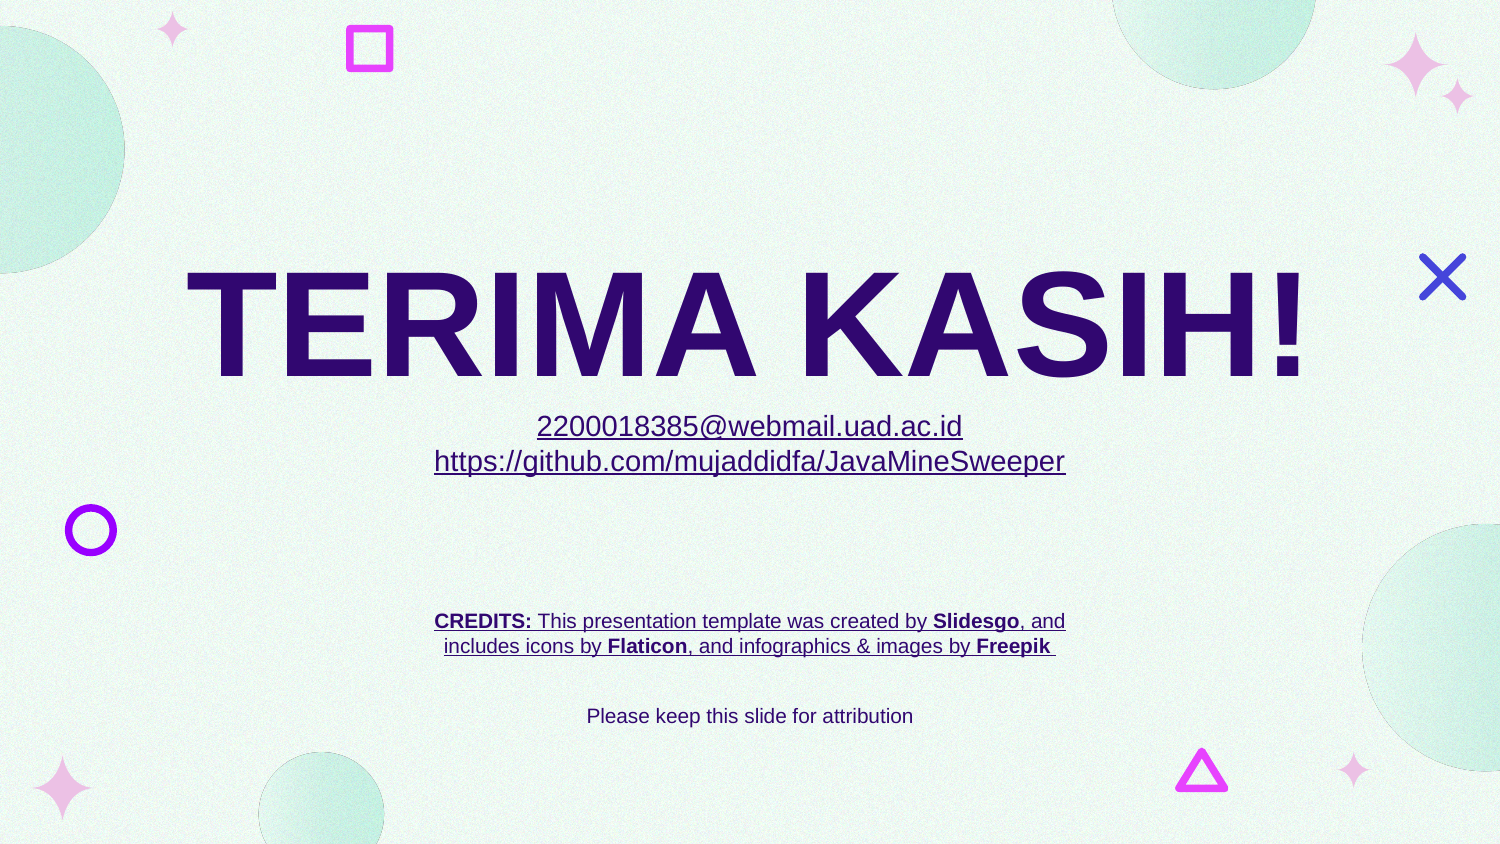

# TERIMA KASIH!
2200018385@webmail.uad.ac.id
https://github.com/mujaddidfa/JavaMineSweeper
Please keep this slide for attribution